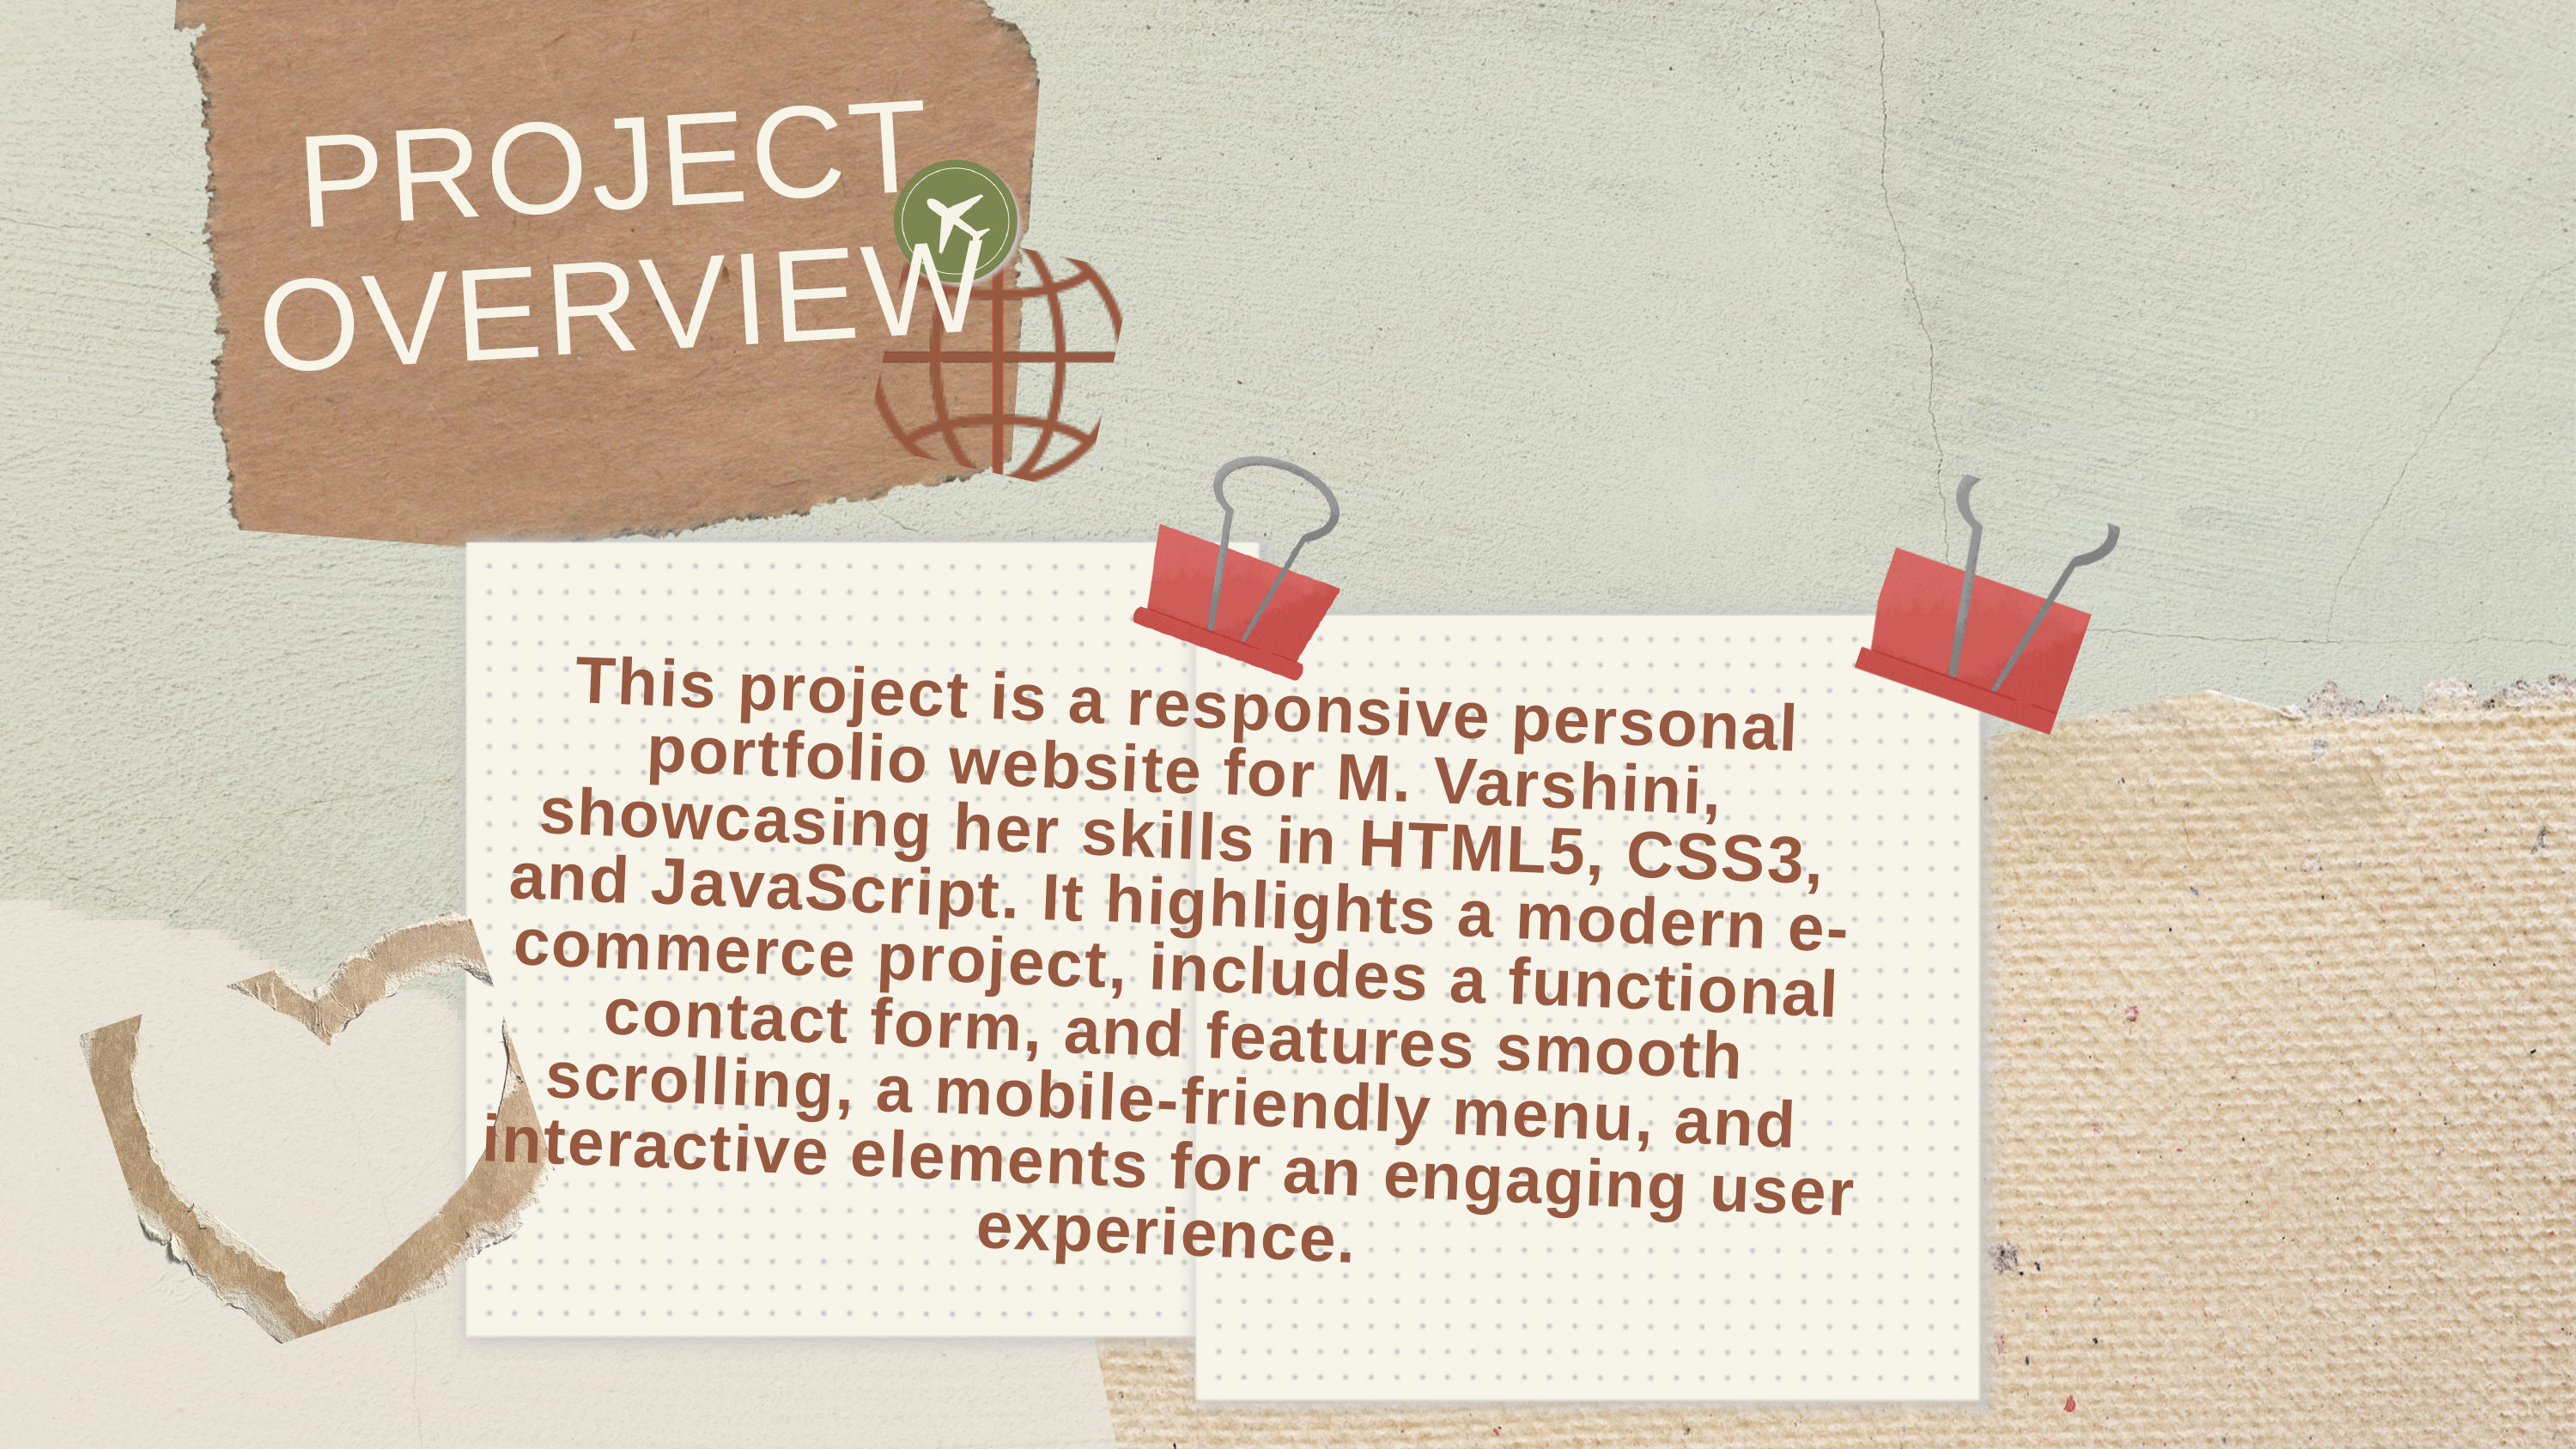

PROJECT OVERVIEW

This project is a responsive personal portfolio website for M. Varshini, showcasing her skills in HTML5, CSS3, and JavaScript. It highlights a modern e-commerce project, includes a functional contact form, and features smooth scrolling, a mobile-friendly menu, and interactive elements for an engaging user experience.